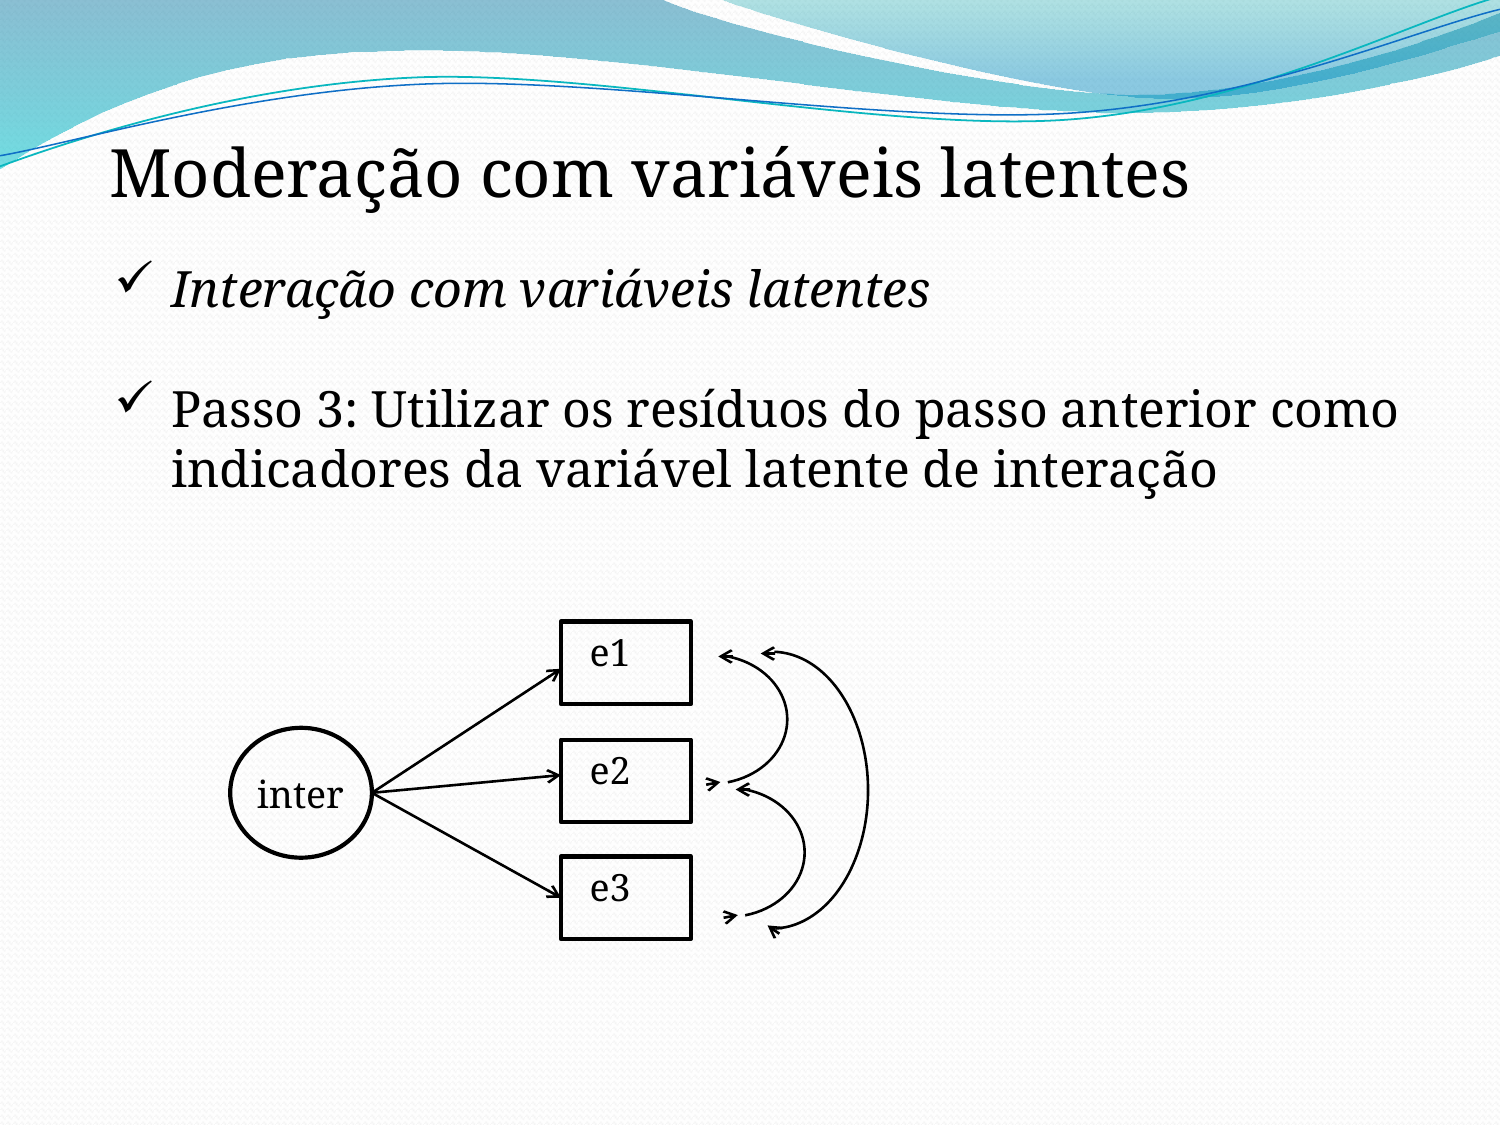

Moderação com variáveis latentes
Interação com variáveis latentes

Passo 3: Utilizar os resíduos do passo anterior como indicadores da variável latente de interação

e1

e2
inter

e3